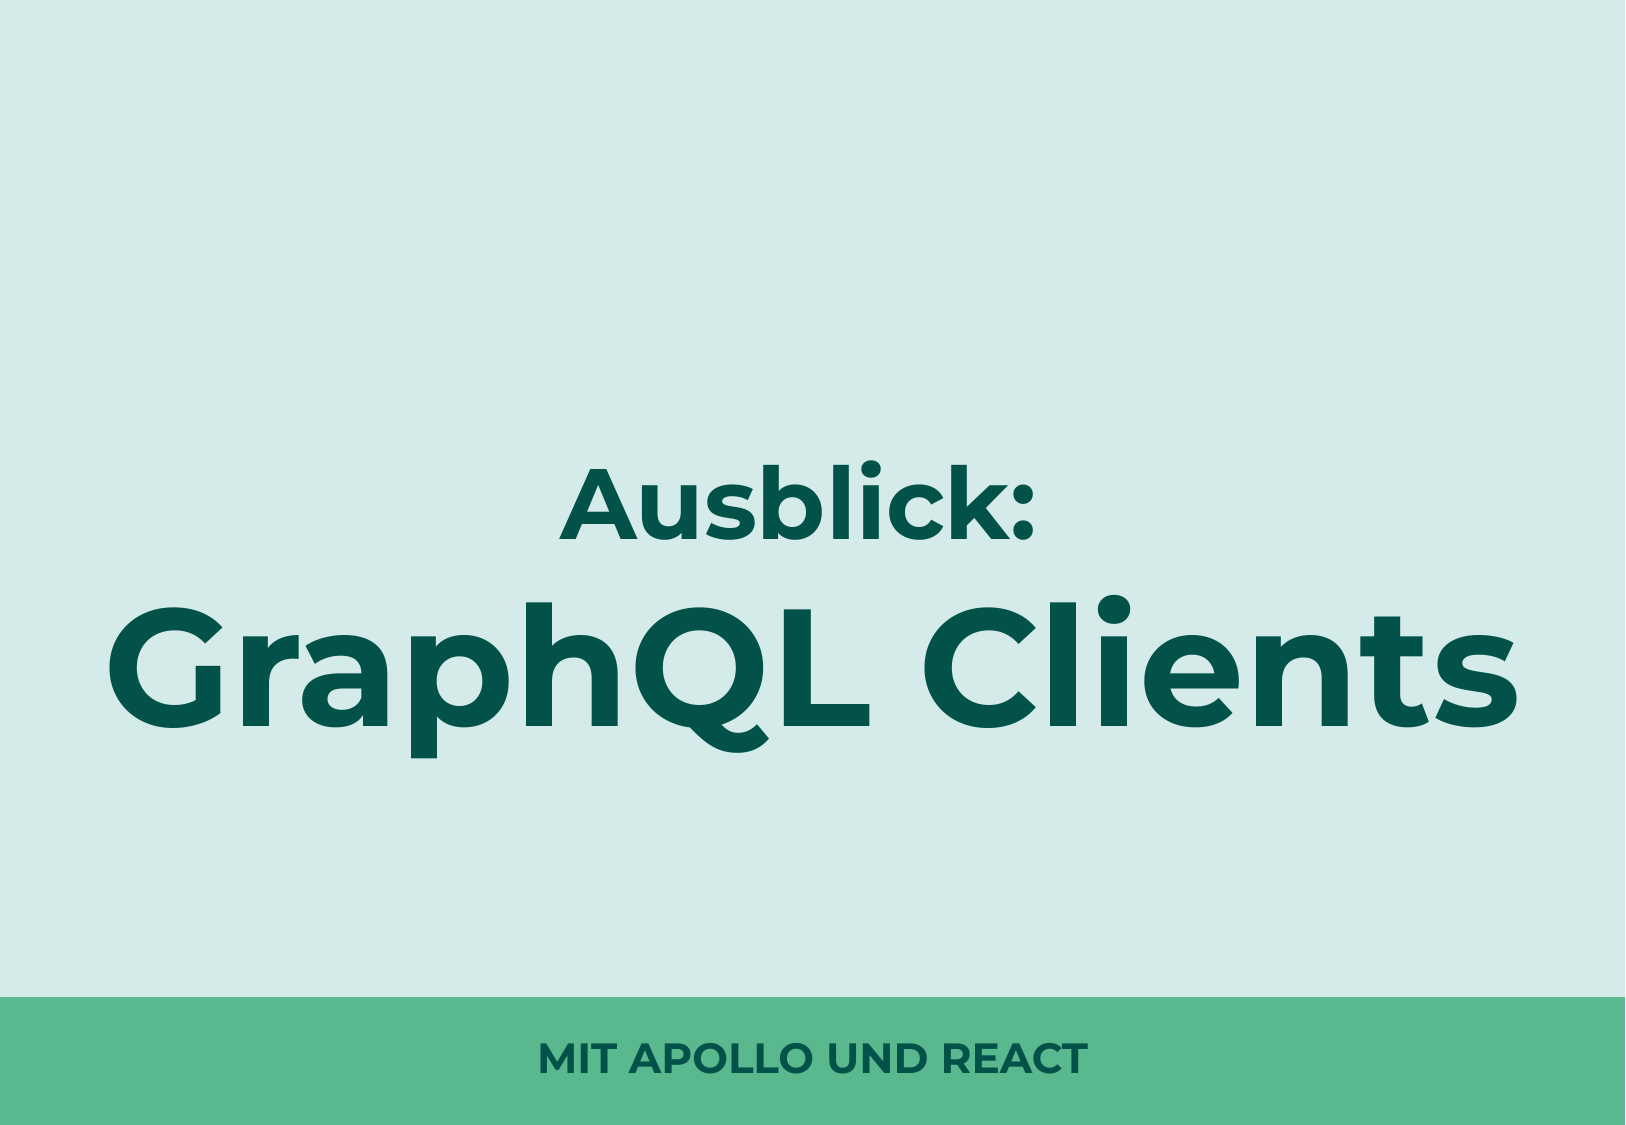

Ausblick:
GraphQL Clients
# mit Apollo und React